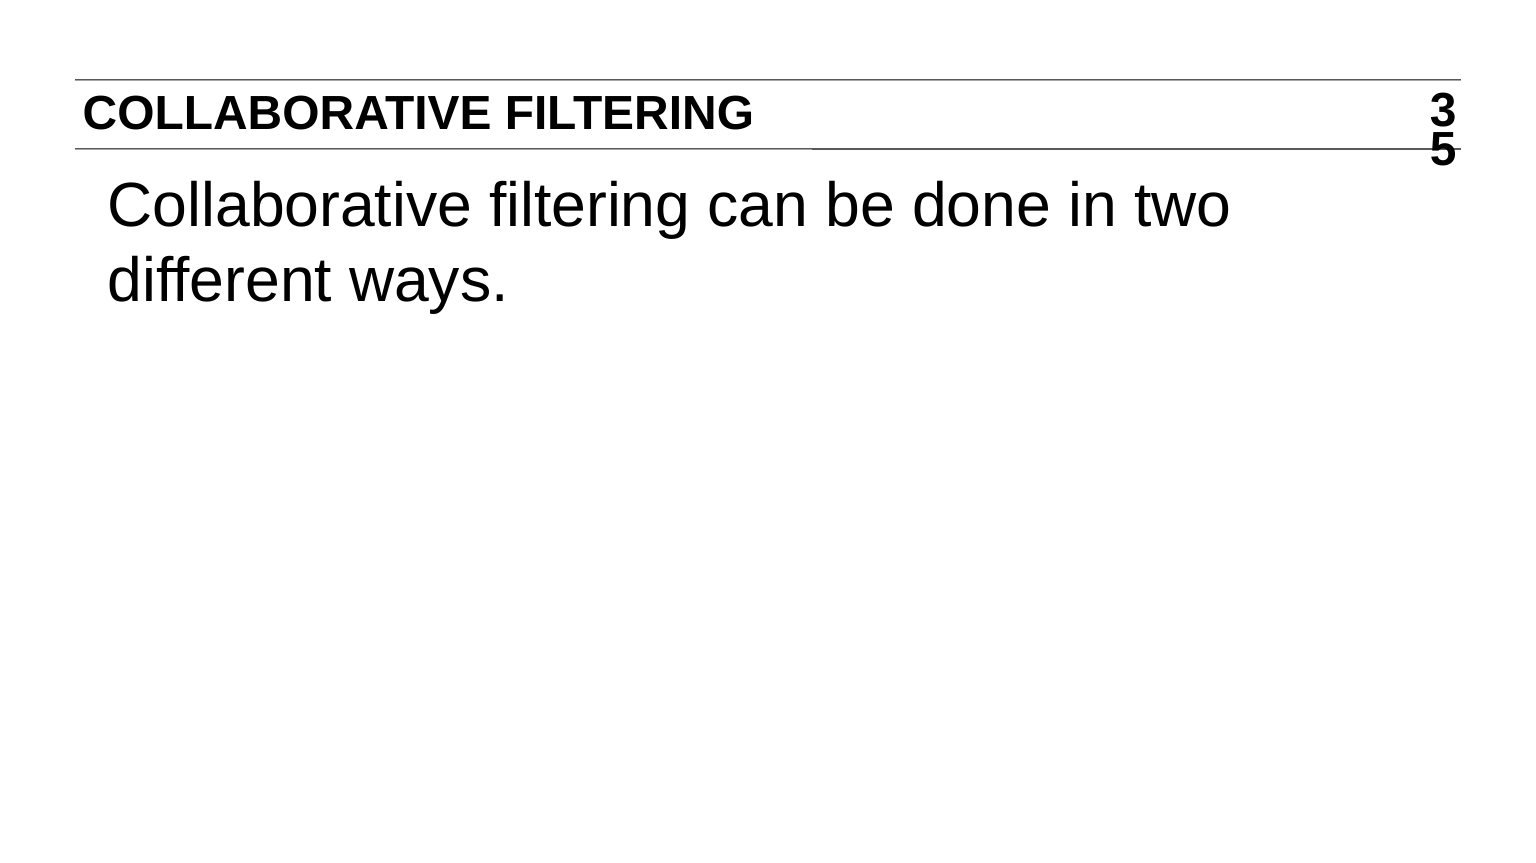

Collaborative filtering
35
Collaborative filtering can be done in two different ways.